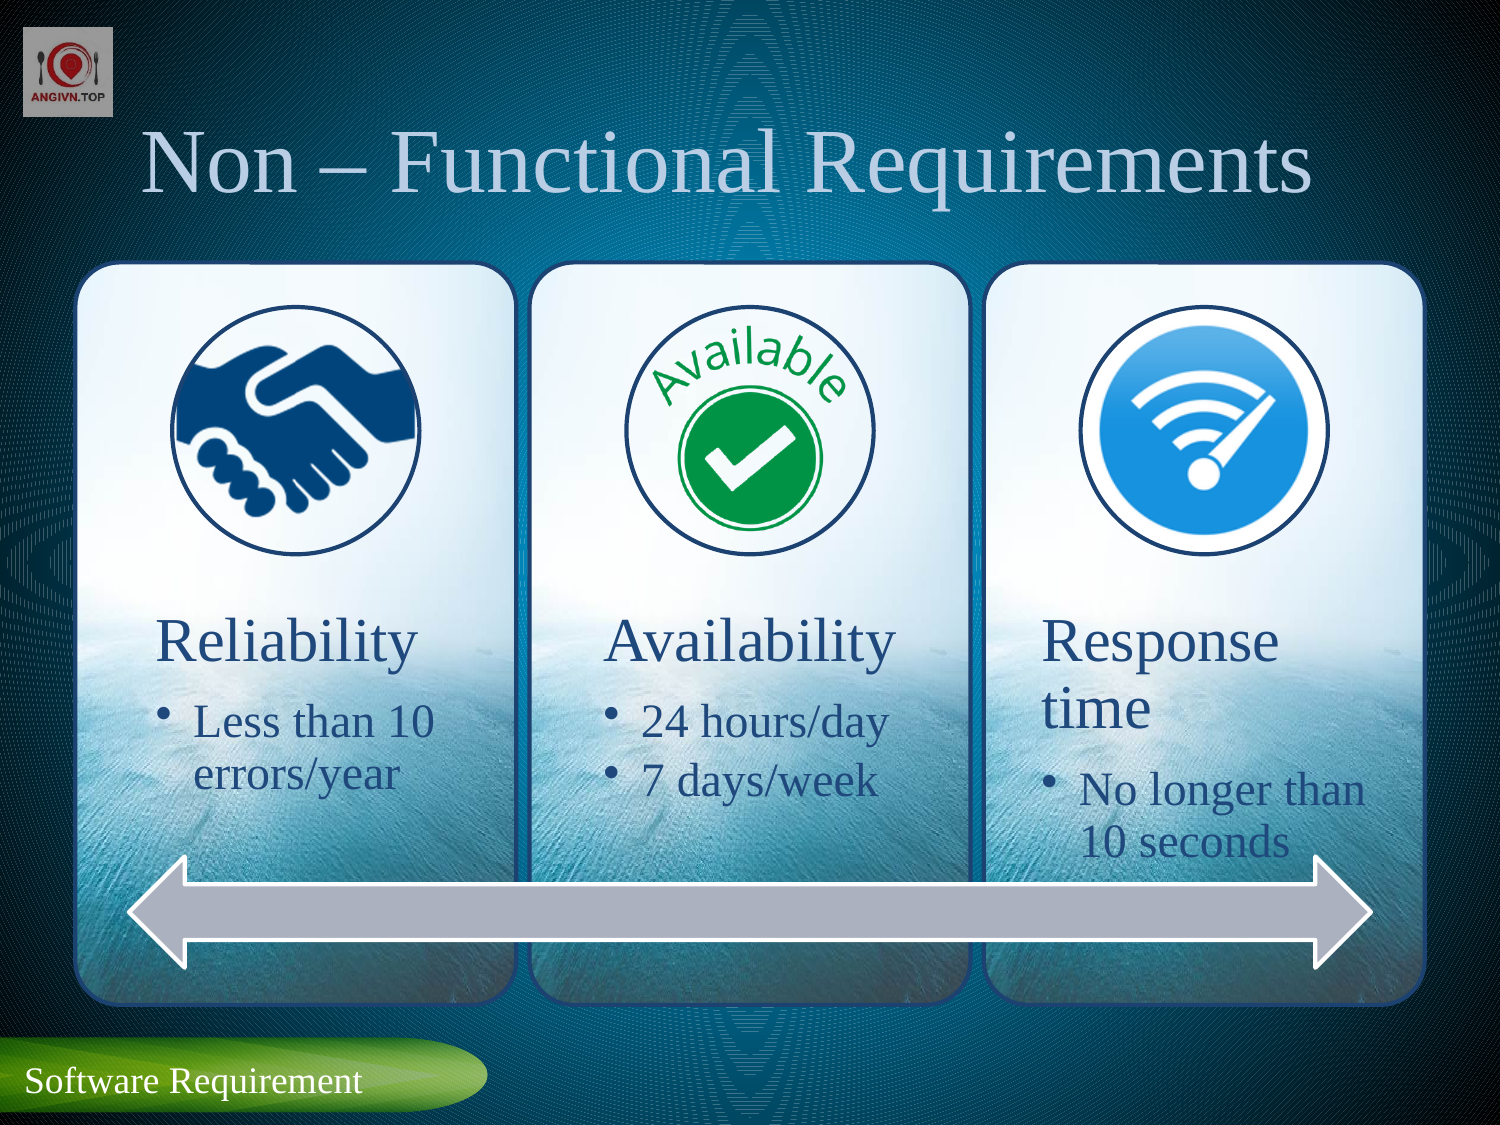

# Non – Functional Requirements
Reliability
Less than 10 errors/year
Availability
24 hours/day
7 days/week
Response time
No longer than 10 seconds
Software Requirement